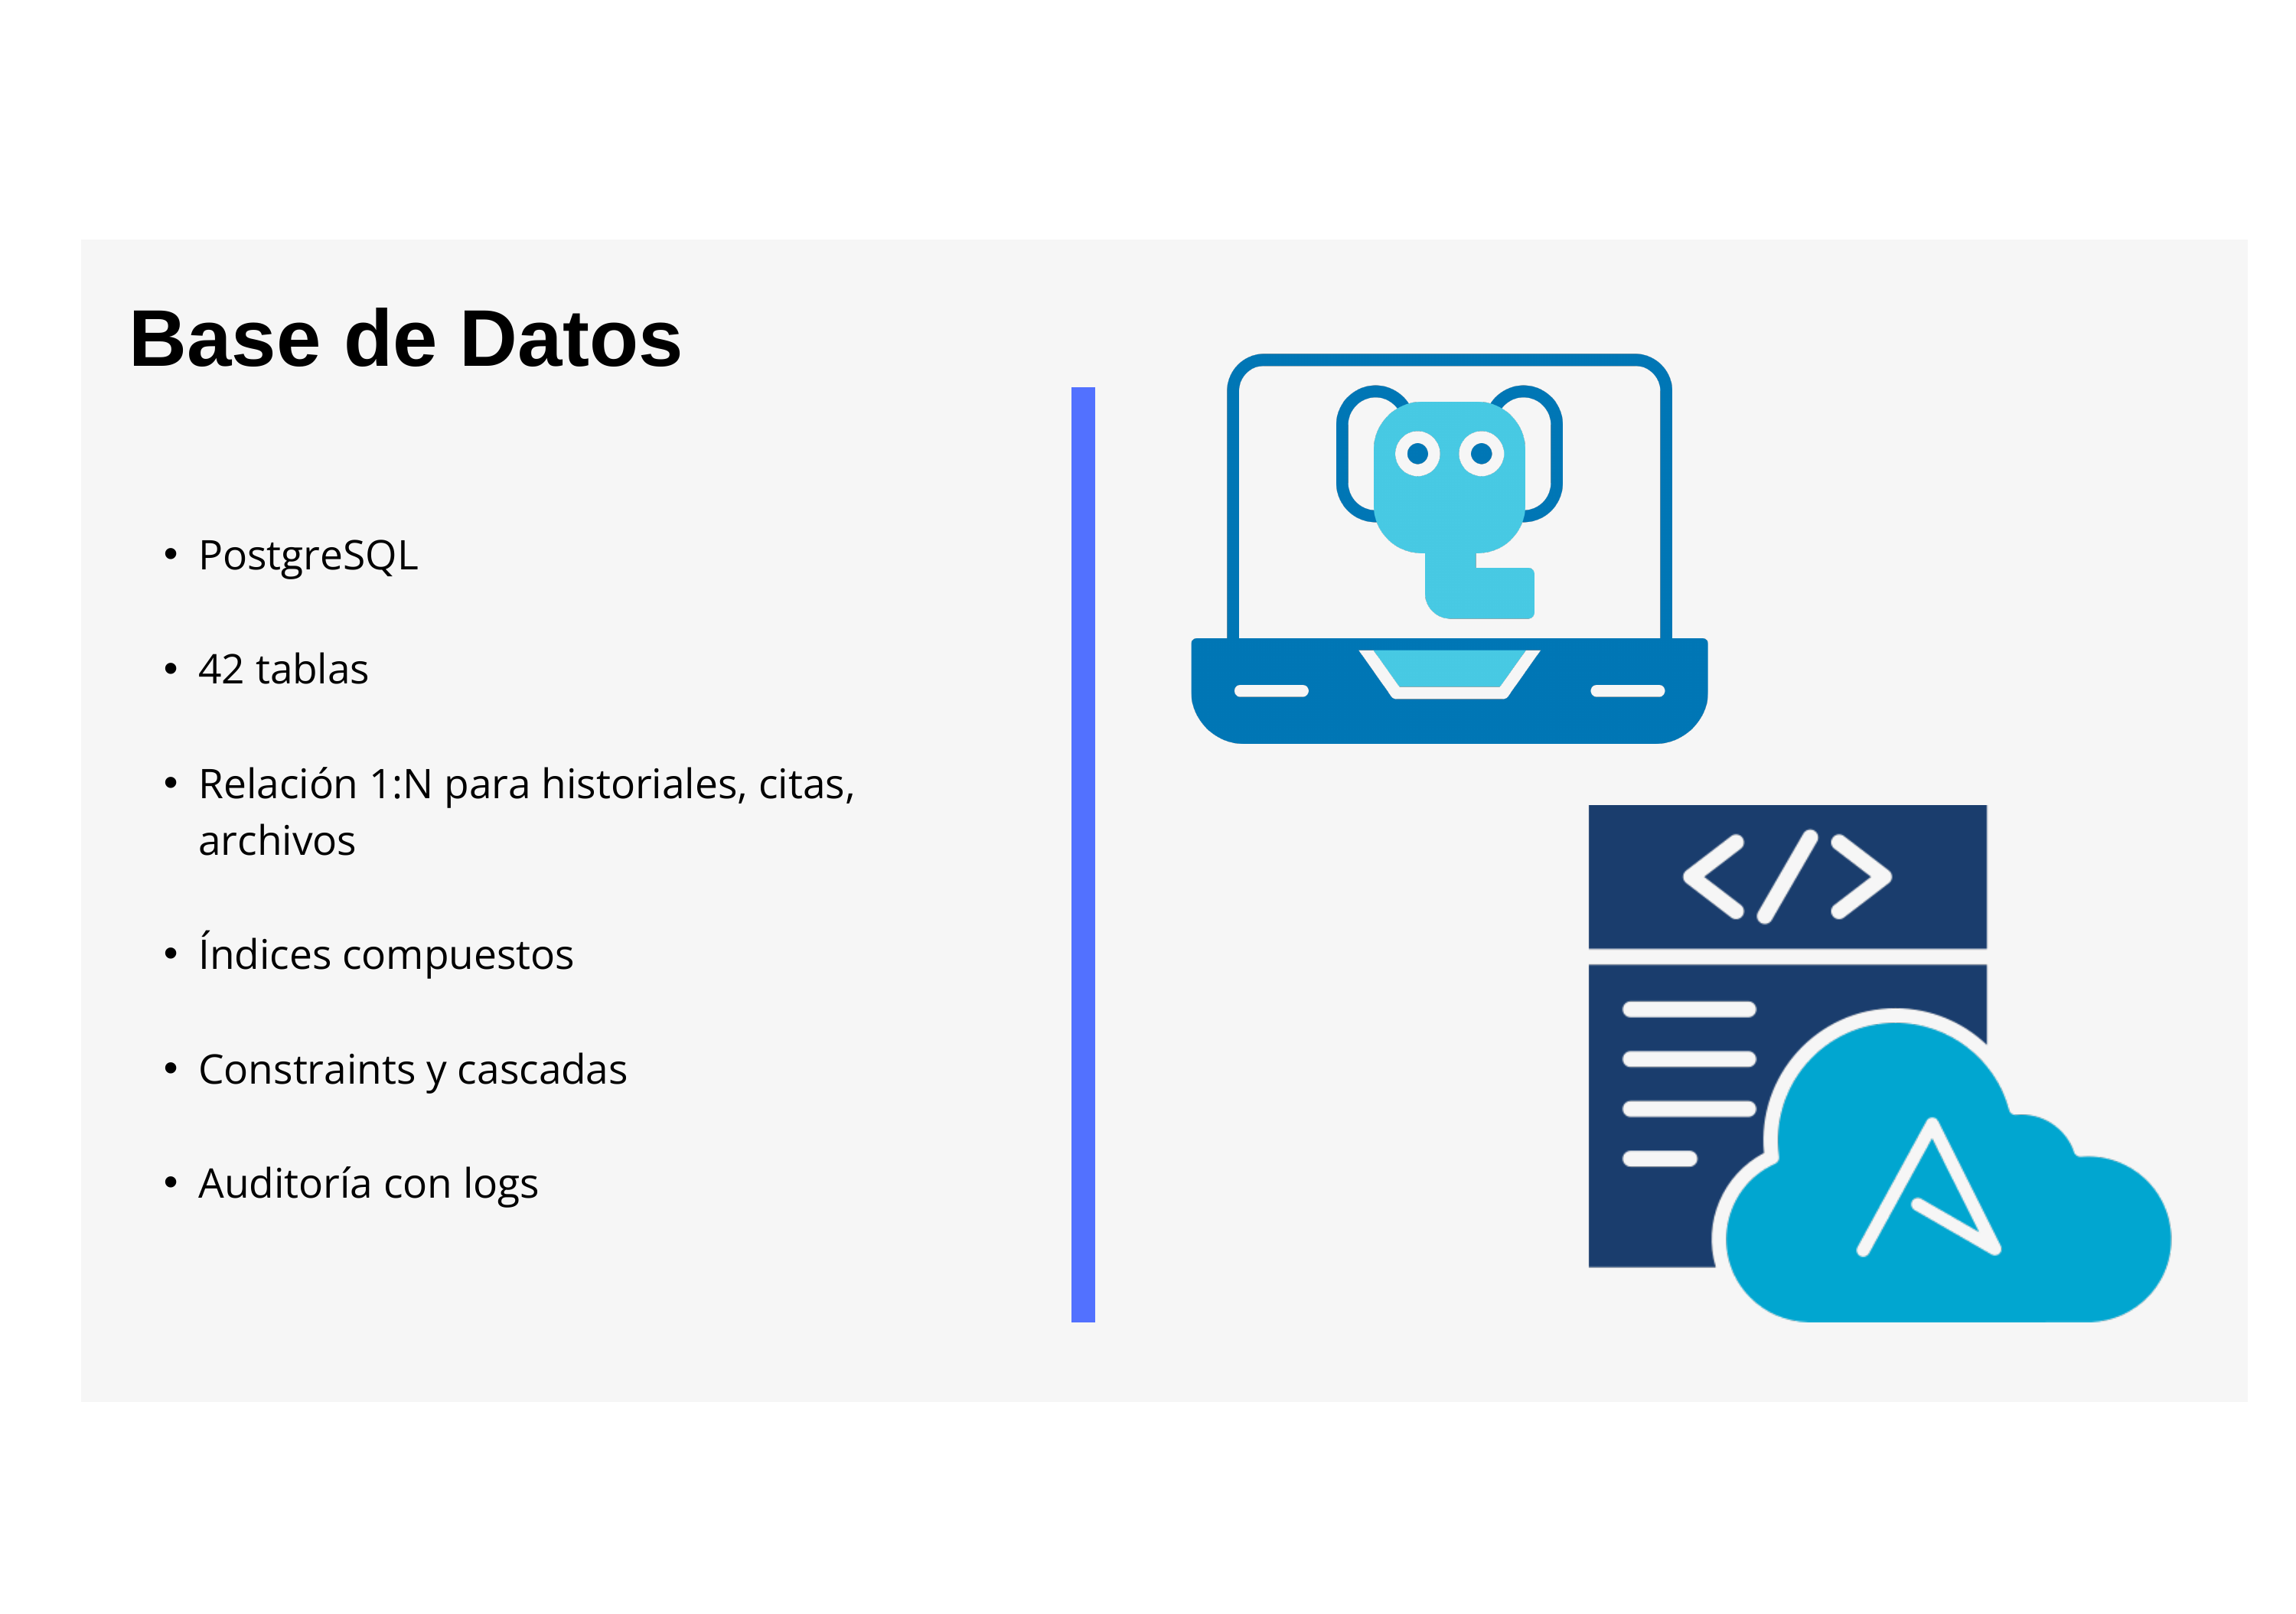

Base de Datos

PostgreSQL

42 tablas

Relación 1:N para historiales, citas, archivos

Índices compuestos

Constraints y cascadas

Auditoría con logs